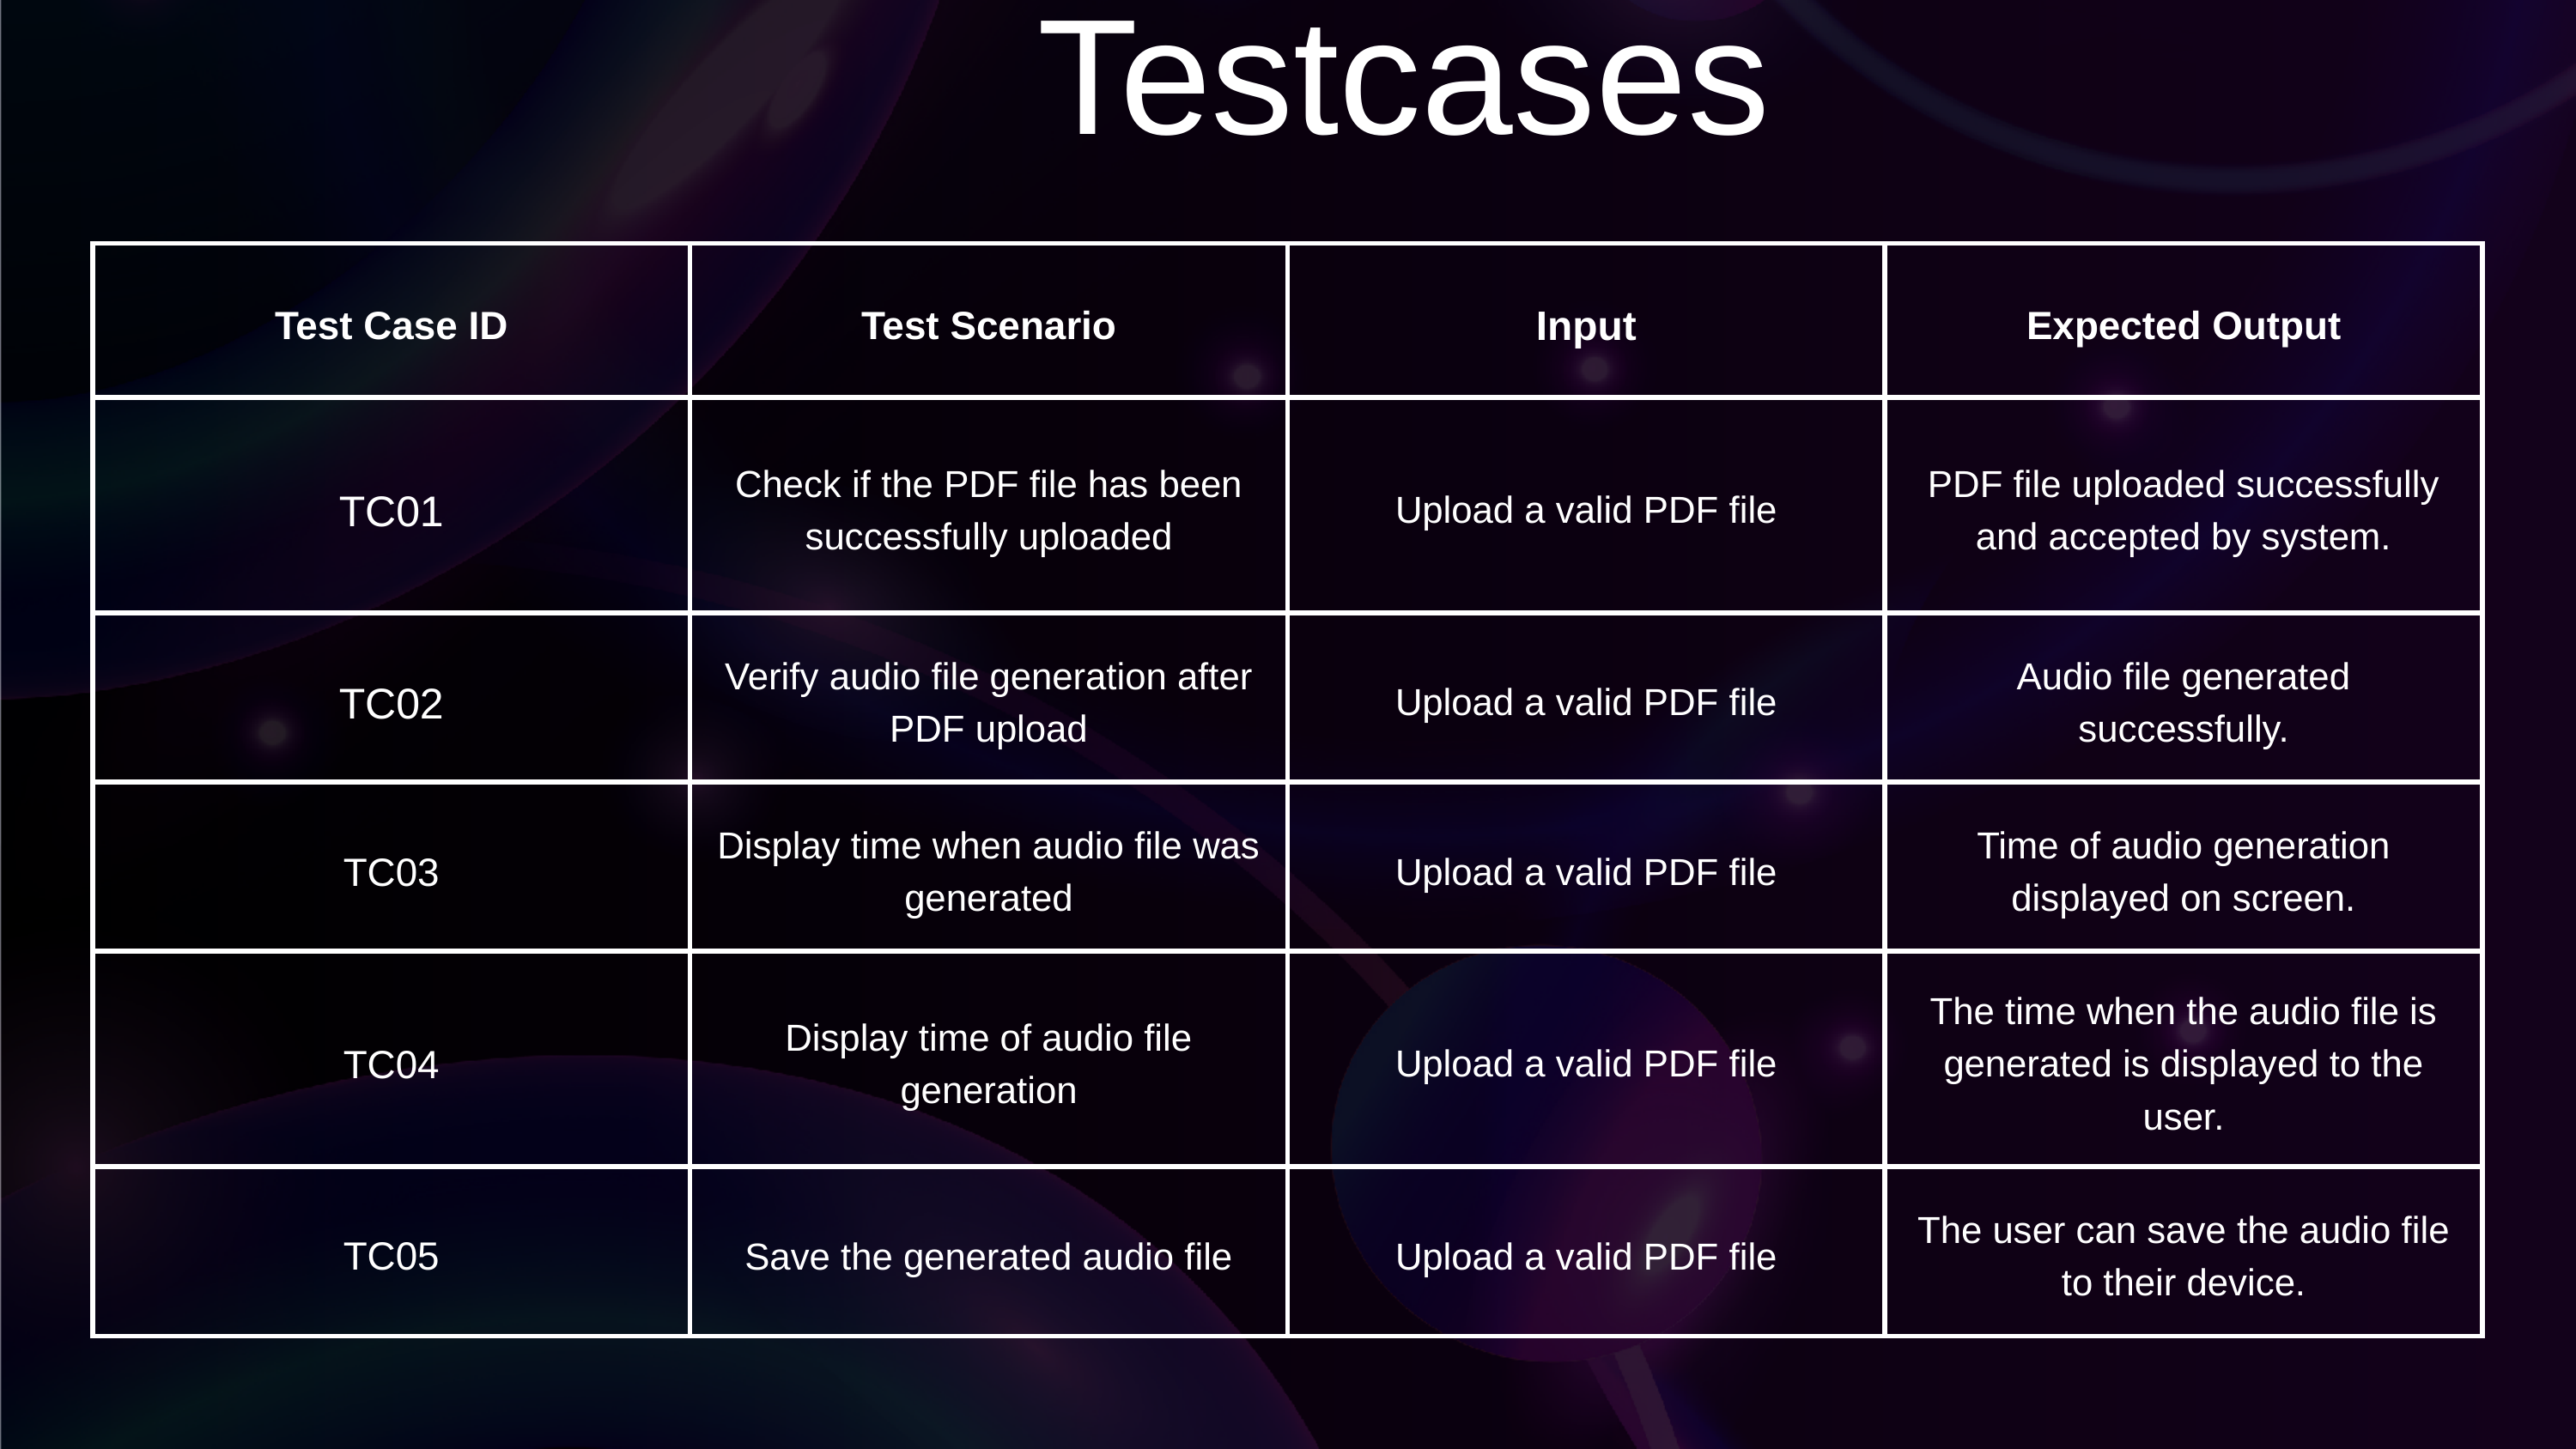

Testcases
| Test Case ID | Test Scenario | Input | Expected Output |
| --- | --- | --- | --- |
| TC01 | Check if the PDF file has been successfully uploaded | Upload a valid PDF file | PDF file uploaded successfully and accepted by system. |
| TC02 | Verify audio file generation after PDF upload | Upload a valid PDF file | Audio file generated successfully. |
| TC03 | Display time when audio file was generated | Upload a valid PDF file | Time of audio generation displayed on screen. |
| TC04 | Display time of audio file generation | Upload a valid PDF file | The time when the audio file is generated is displayed to the user. |
| TC05 | Save the generated audio file | Upload a valid PDF file | The user can save the audio file to their device. |